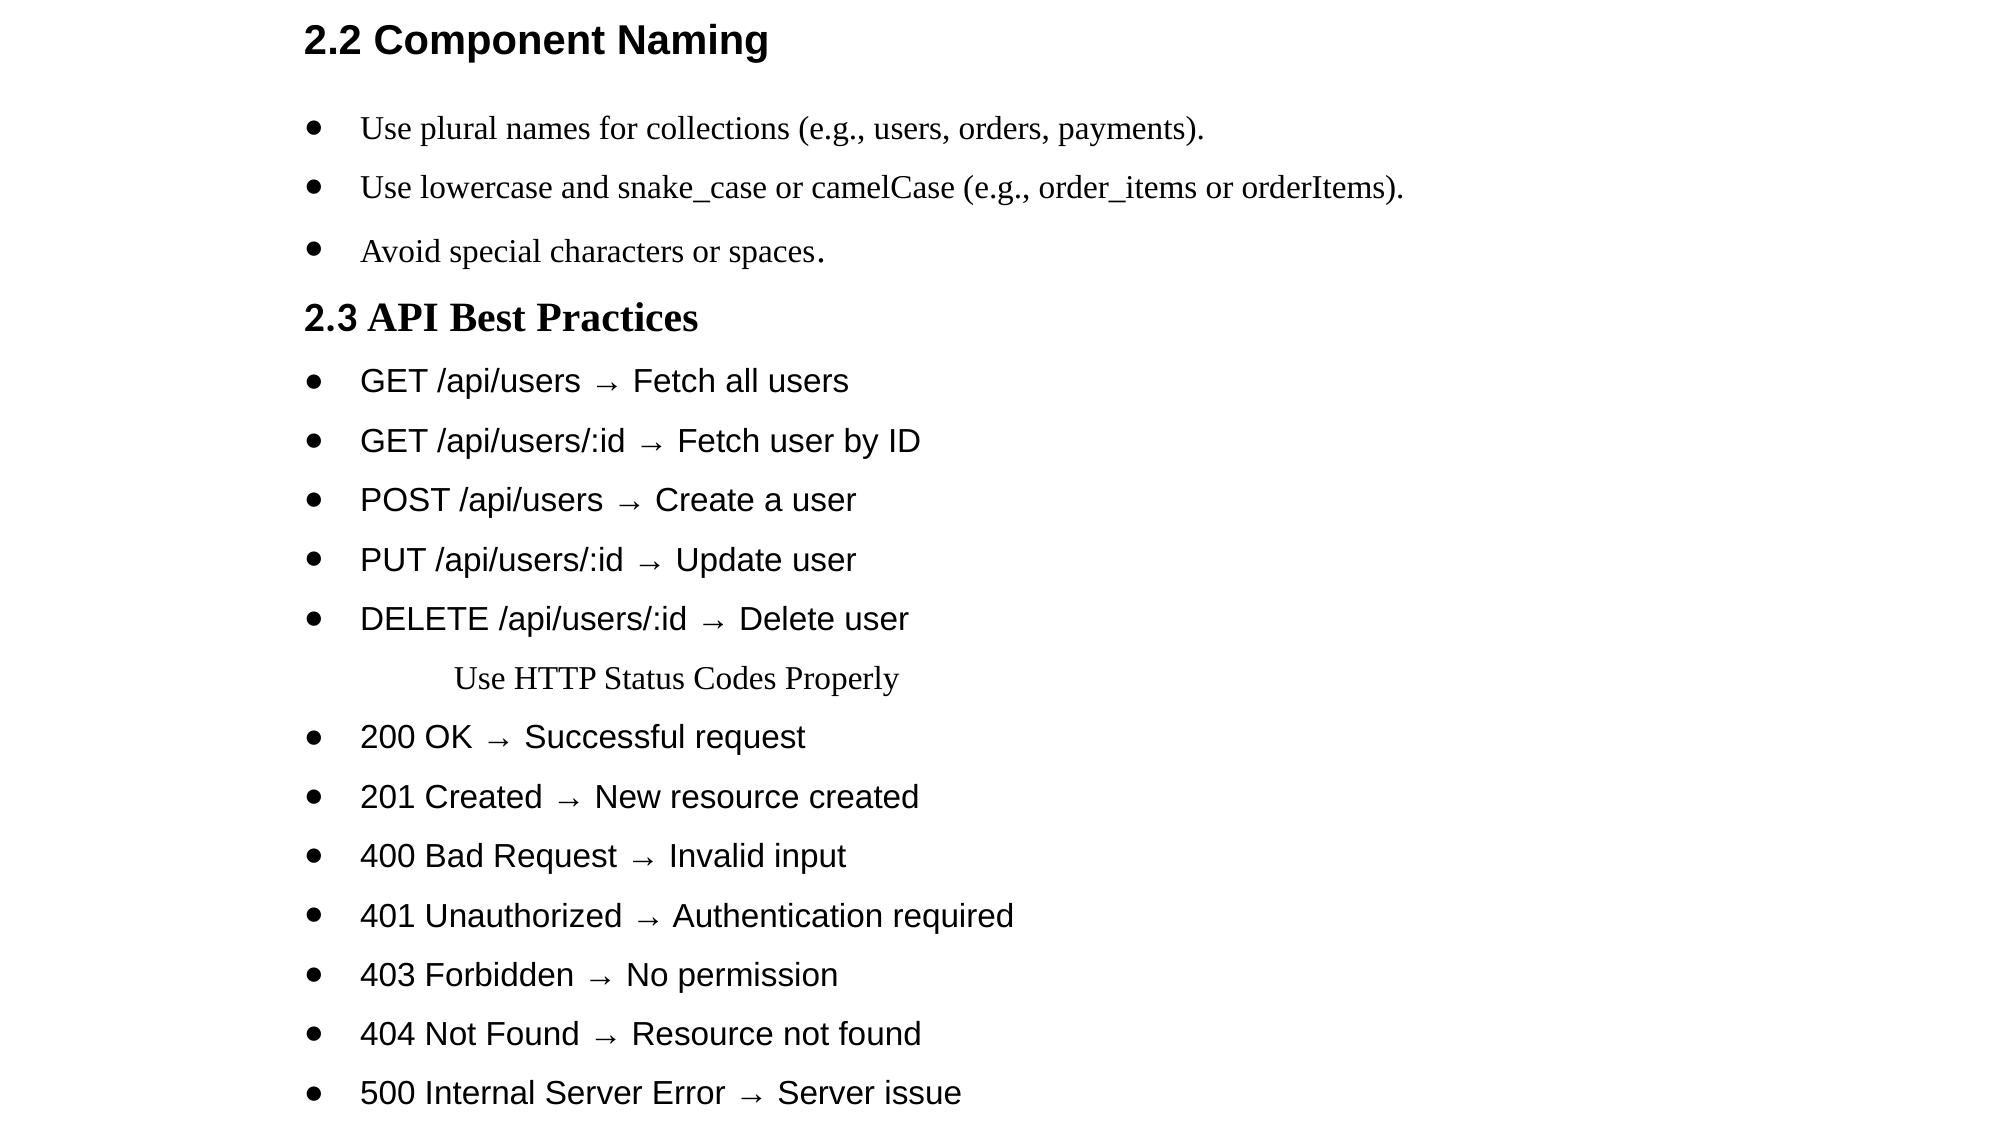

2.2 Component Naming

Use plural names for collections (e.g., users, orders, payments).
Use lowercase and snake_case or camelCase (e.g., order_items or orderItems).
Avoid special characters or spaces.
2.3 API Best Practices
GET /api/users → Fetch all users
GET /api/users/:id → Fetch user by ID
POST /api/users → Create a user
PUT /api/users/:id → Update user
DELETE /api/users/:id → Delete user
	Use HTTP Status Codes Properly
200 OK → Successful request
201 Created → New resource created
400 Bad Request → Invalid input
401 Unauthorized → Authentication required
403 Forbidden → No permission
404 Not Found → Resource not found
500 Internal Server Error → Server issue